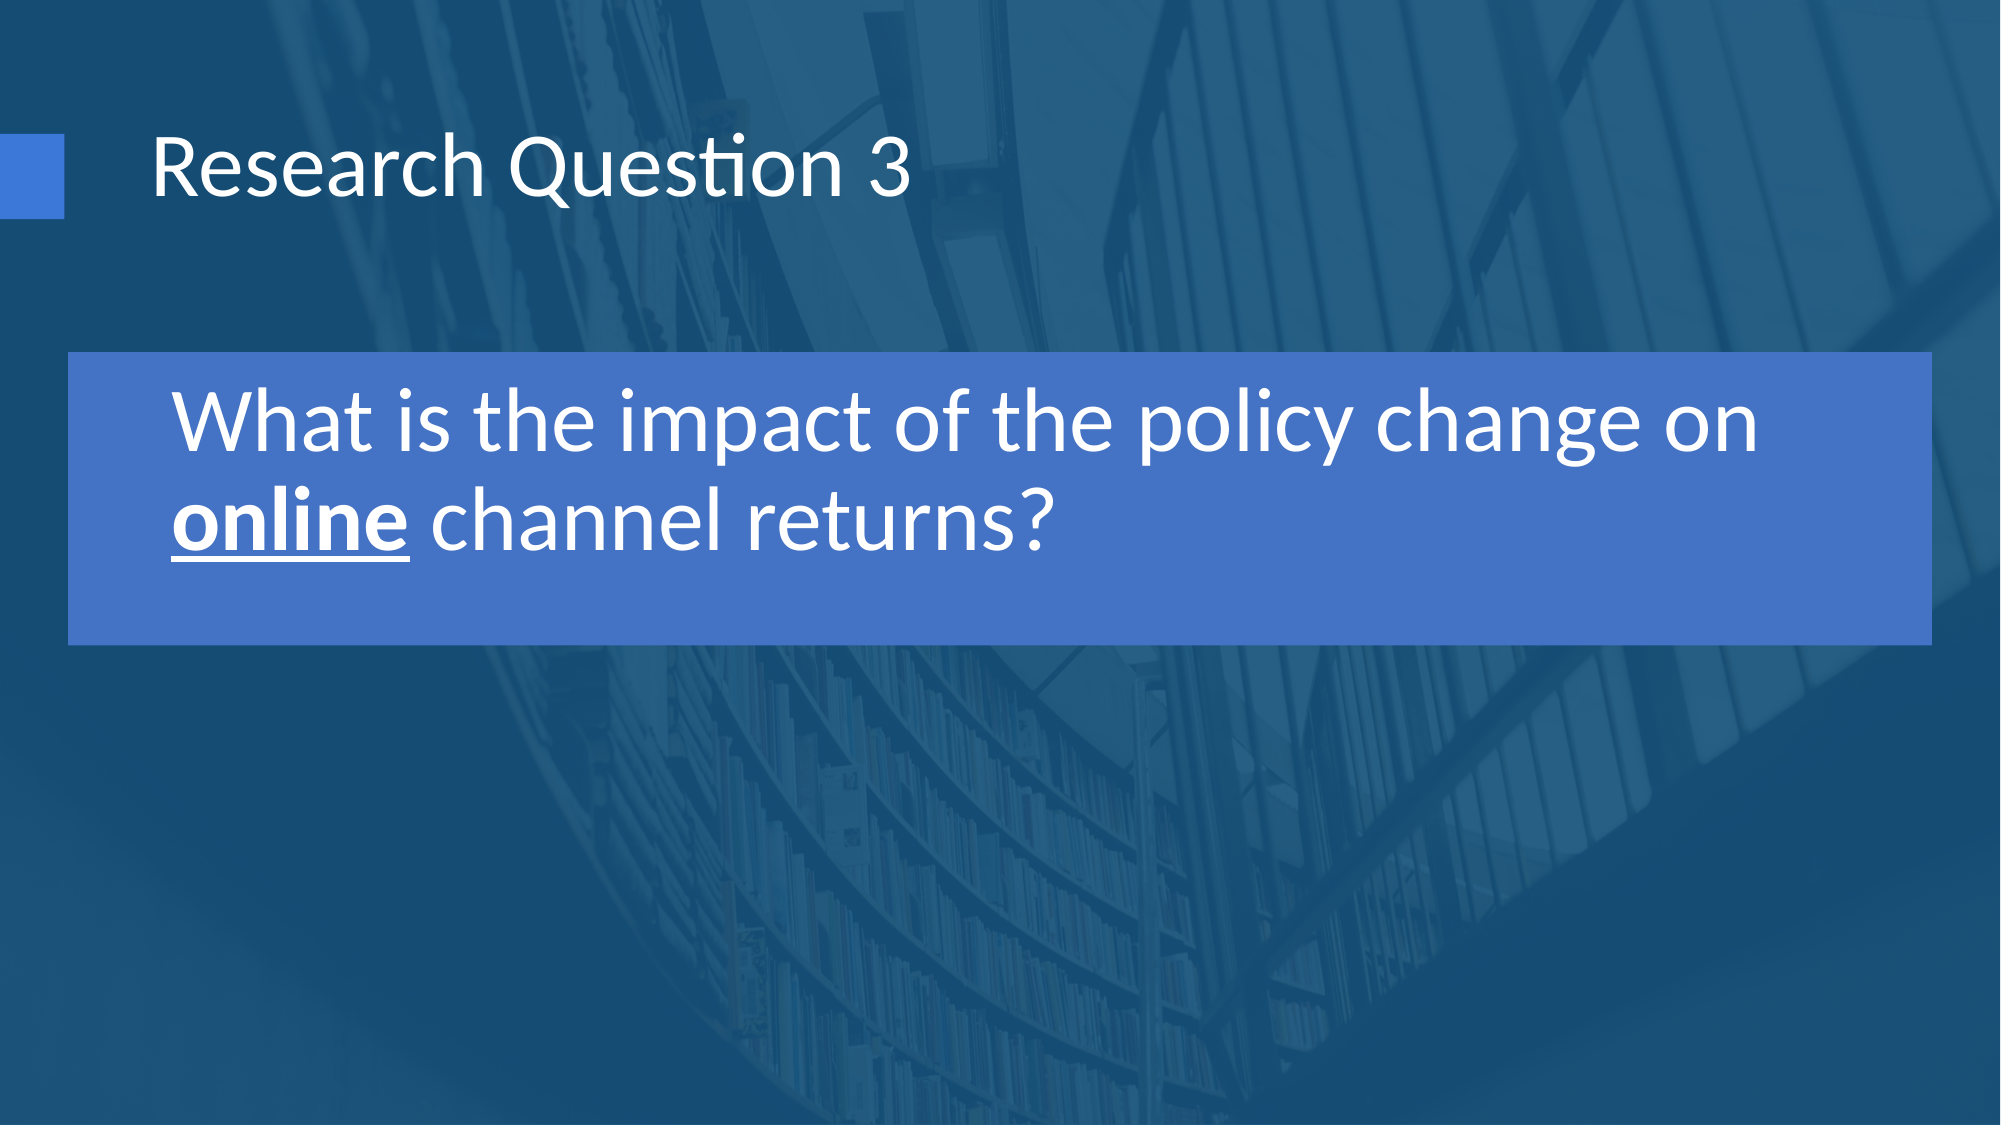

Research Question 3

    What is the impact of the policy change on
    online channel returns?